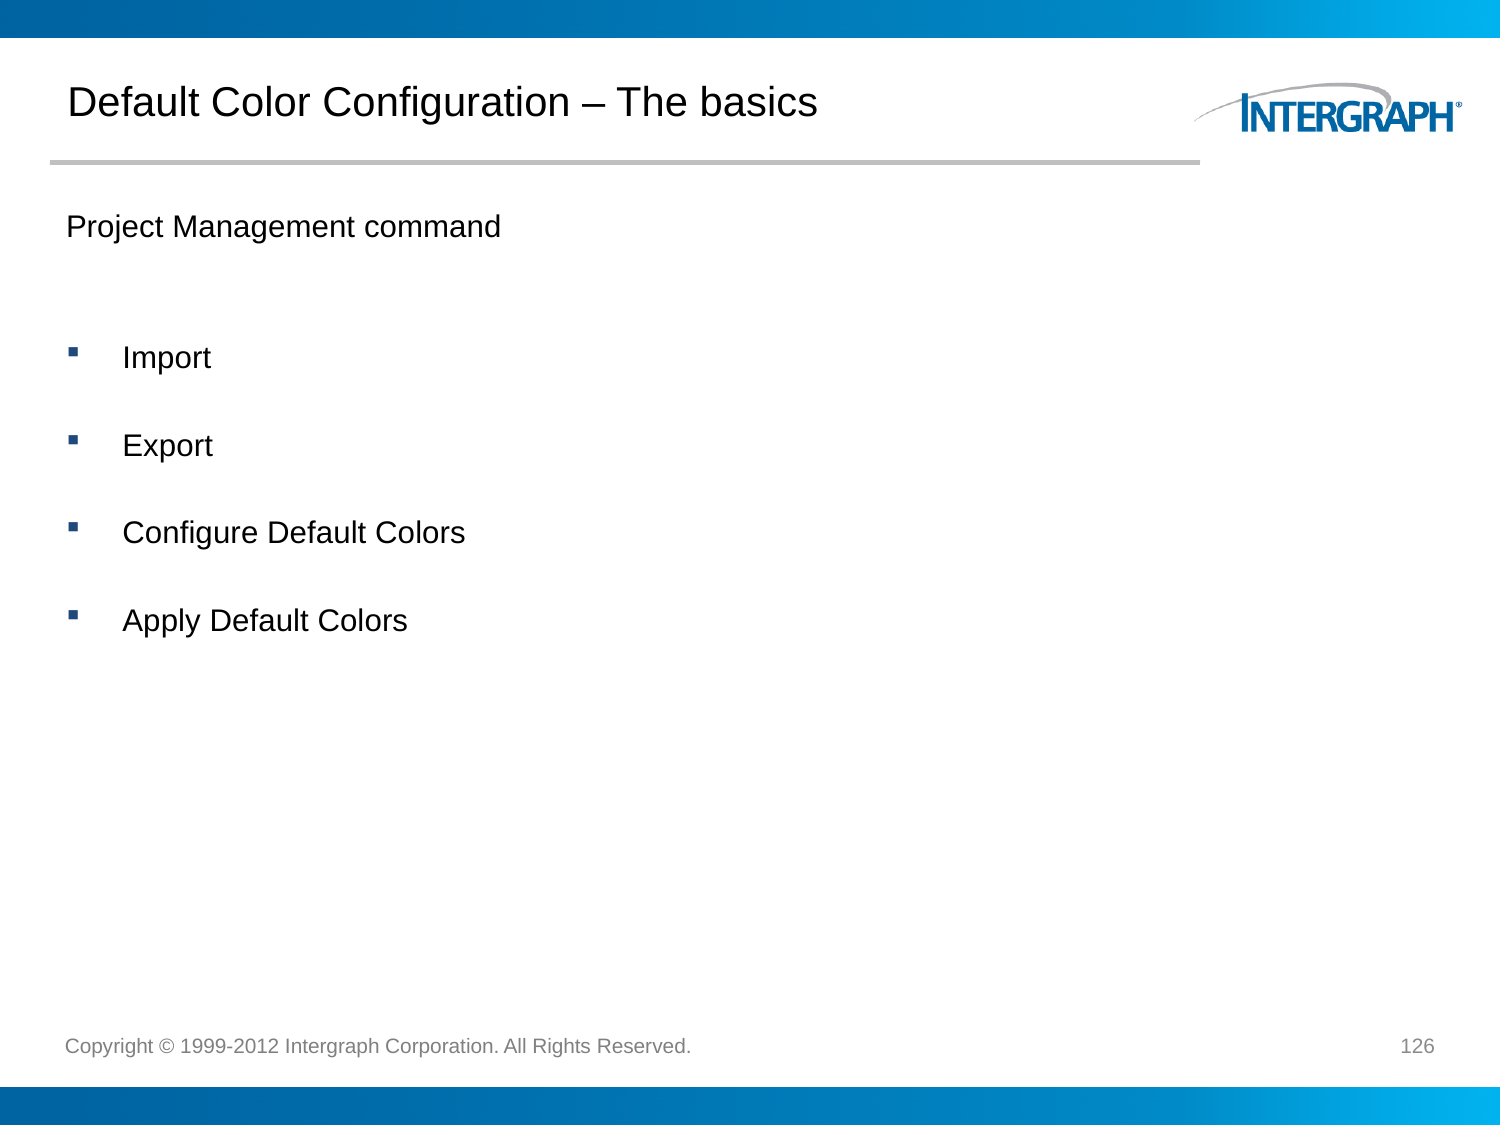

# Default Color Configuration – The basics
Project Management command

Import

Export

Configure Default Colors

Apply Default Colors
126